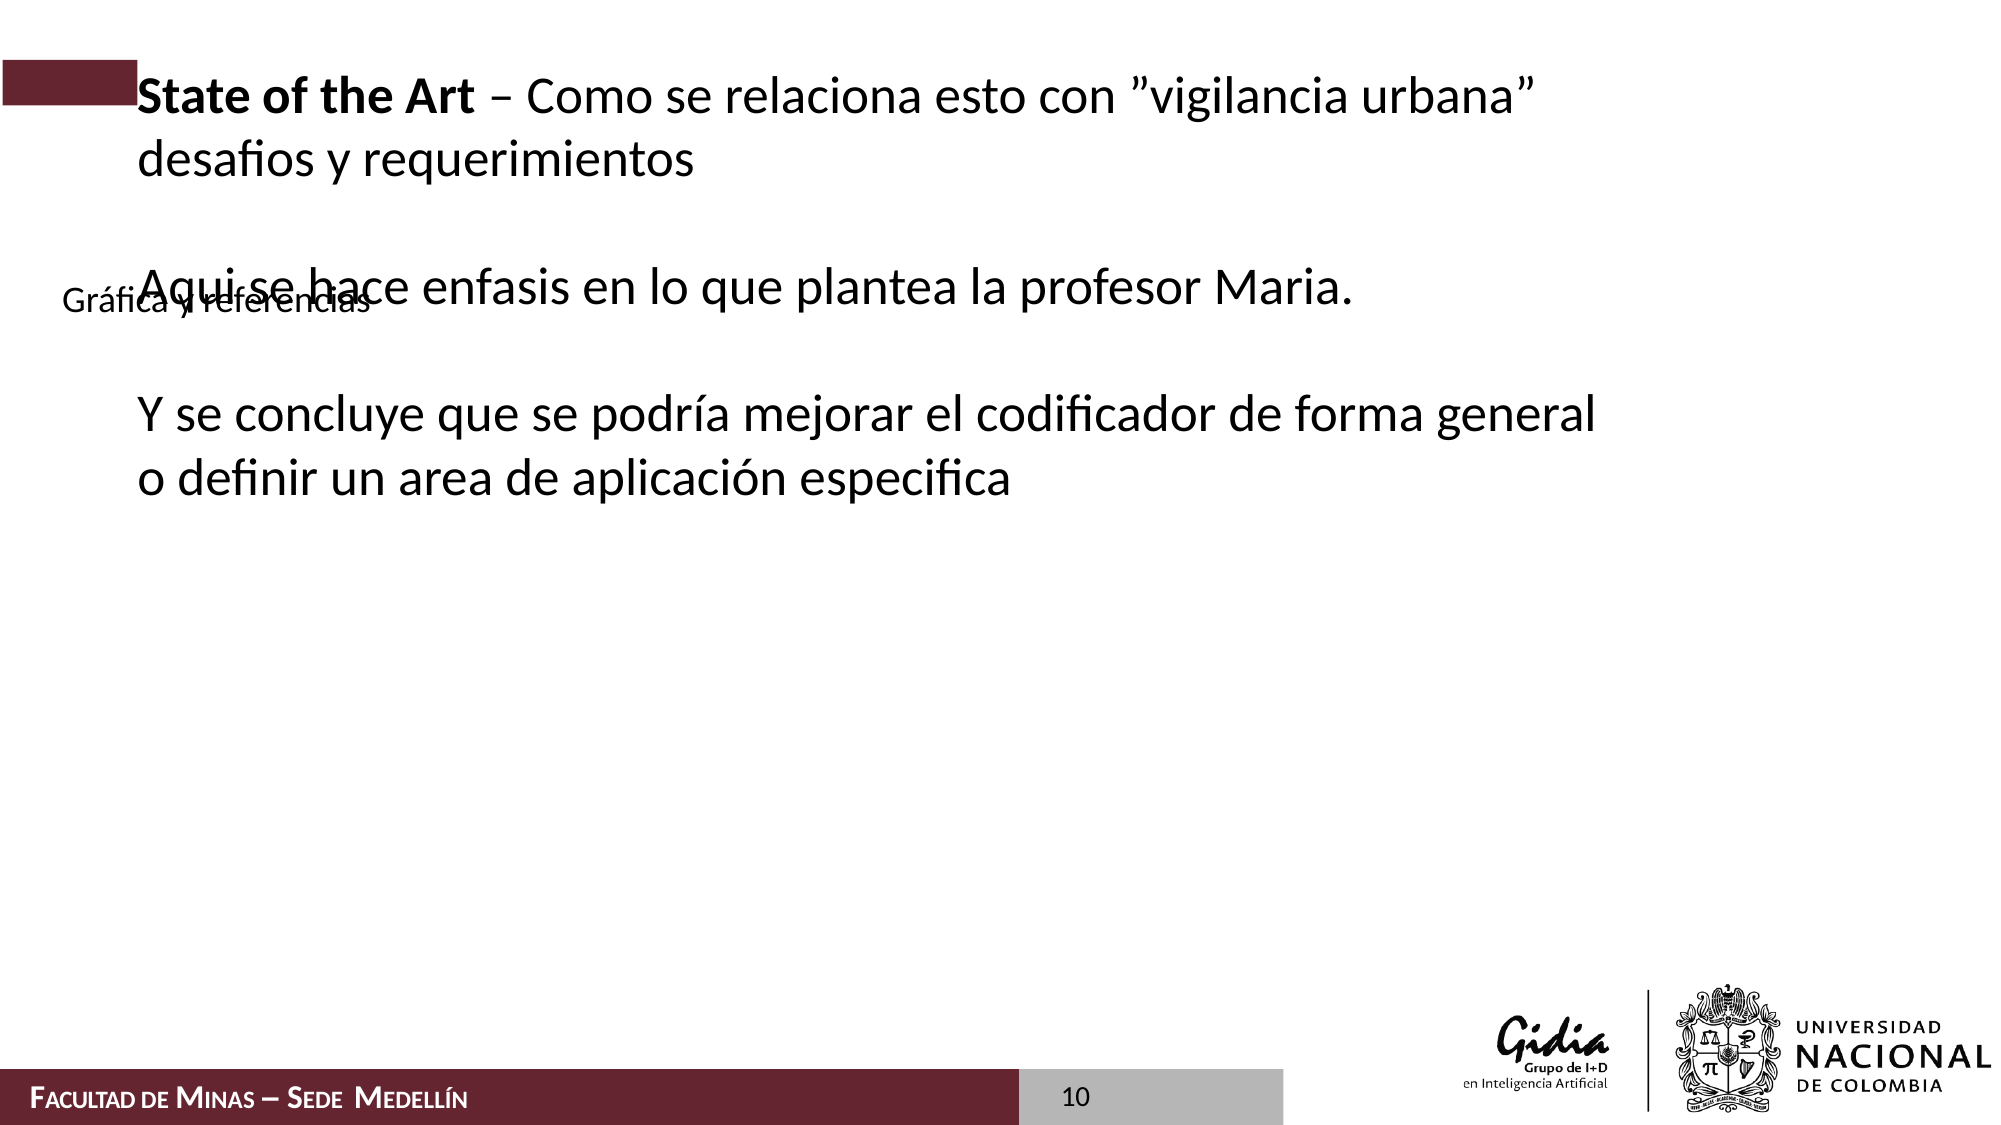

# State of the Art – Como se relaciona esto con ”vigilancia urbana” desafios y requerimientos Aqui se hace enfasis en lo que plantea la profesor Maria. Y se concluye que se podría mejorar el codificador de forma general o definir un area de aplicación especifica
Gráfica y referencias
10